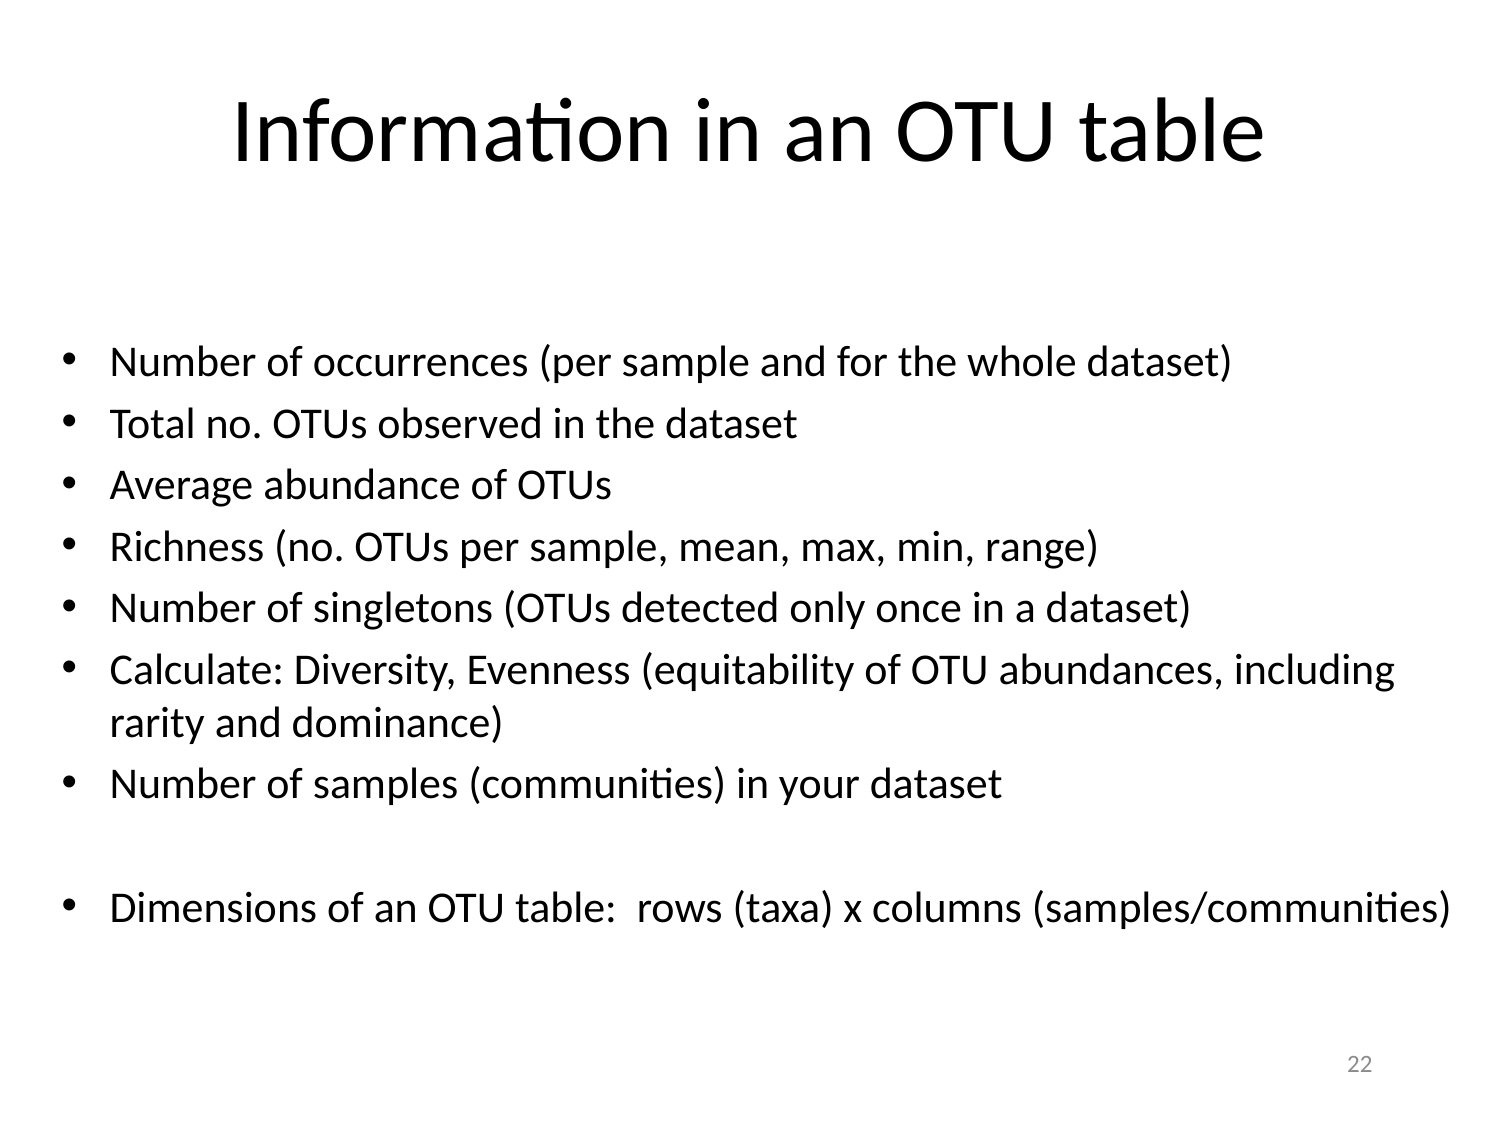

# Information in an OTU table
Number of occurrences (per sample and for the whole dataset)
Total no. OTUs observed in the dataset
Average abundance of OTUs
Richness (no. OTUs per sample, mean, max, min, range)
Number of singletons (OTUs detected only once in a dataset)
Calculate: Diversity, Evenness (equitability of OTU abundances, including rarity and dominance)
Number of samples (communities) in your dataset

Dimensions of an OTU table:  rows (taxa) x columns (samples/communities)
22